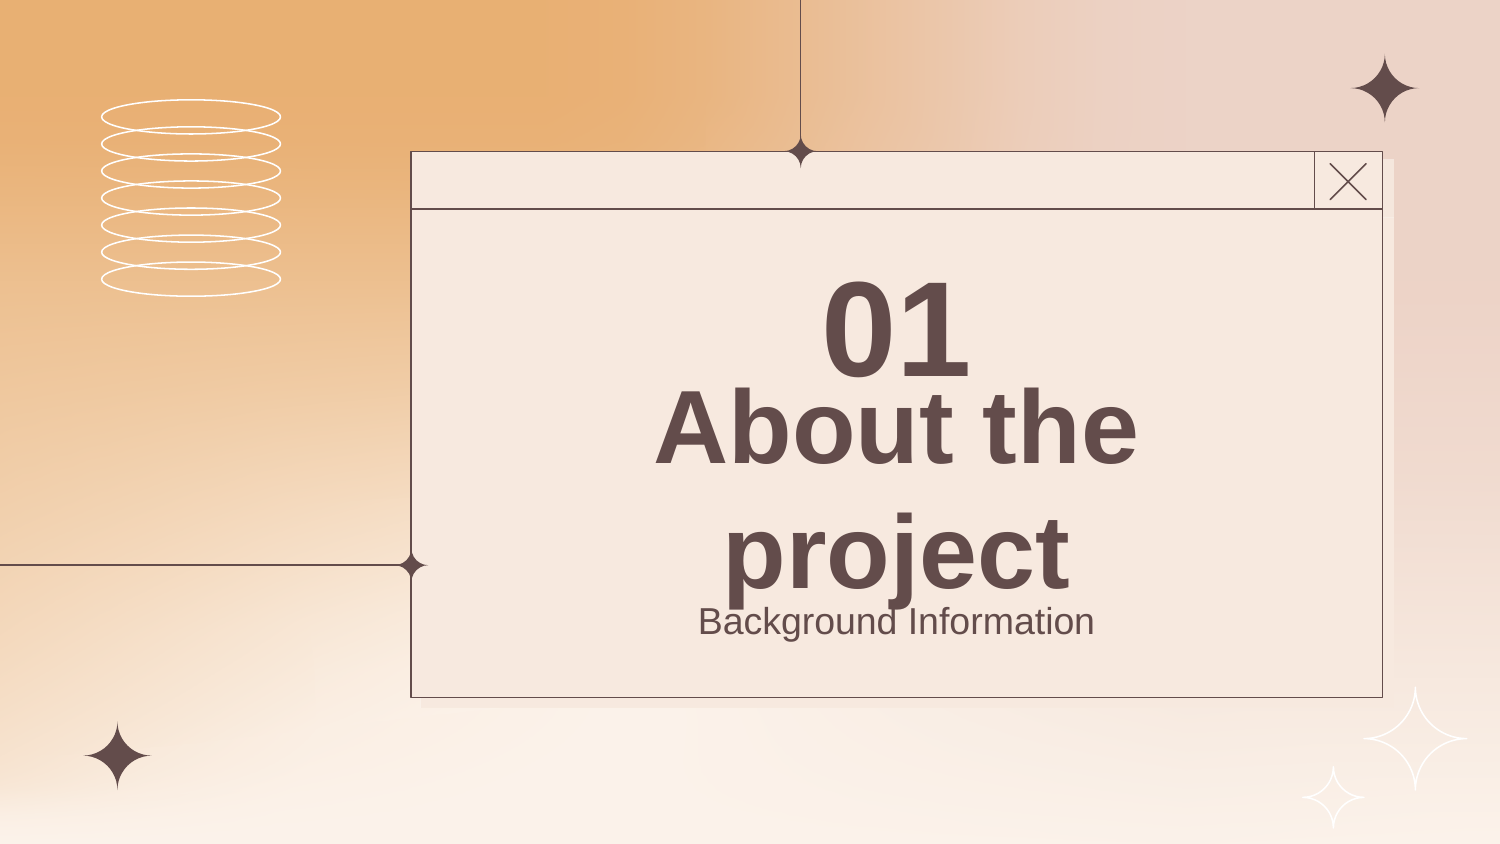

01
# About the project

Background Information